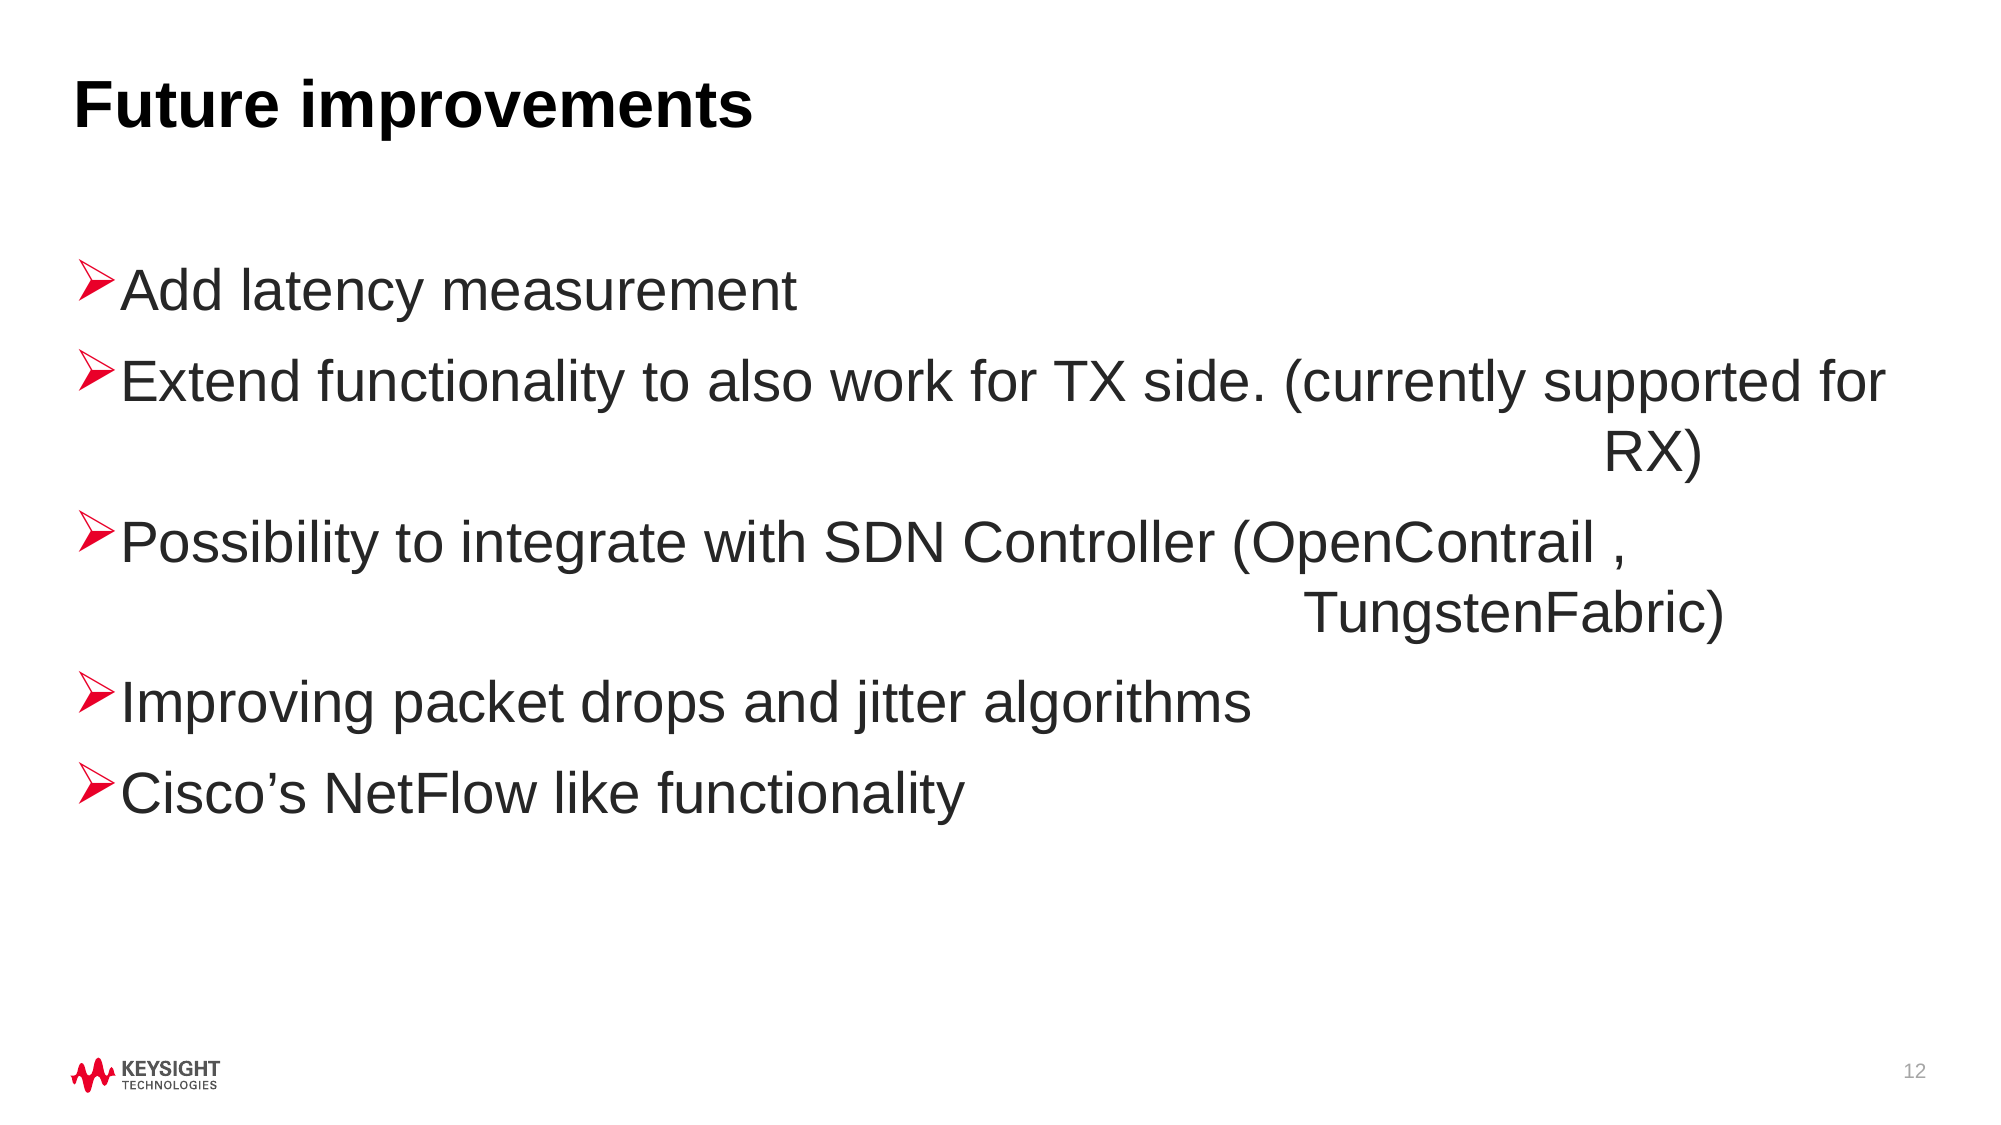

# Future improvements
Add latency measurement
Extend functionality to also work for TX side. (currently supported for 										RX)
Possibility to integrate with SDN Controller (OpenContrail , 										TungstenFabric)
Improving packet drops and jitter algorithms
Cisco’s NetFlow like functionality